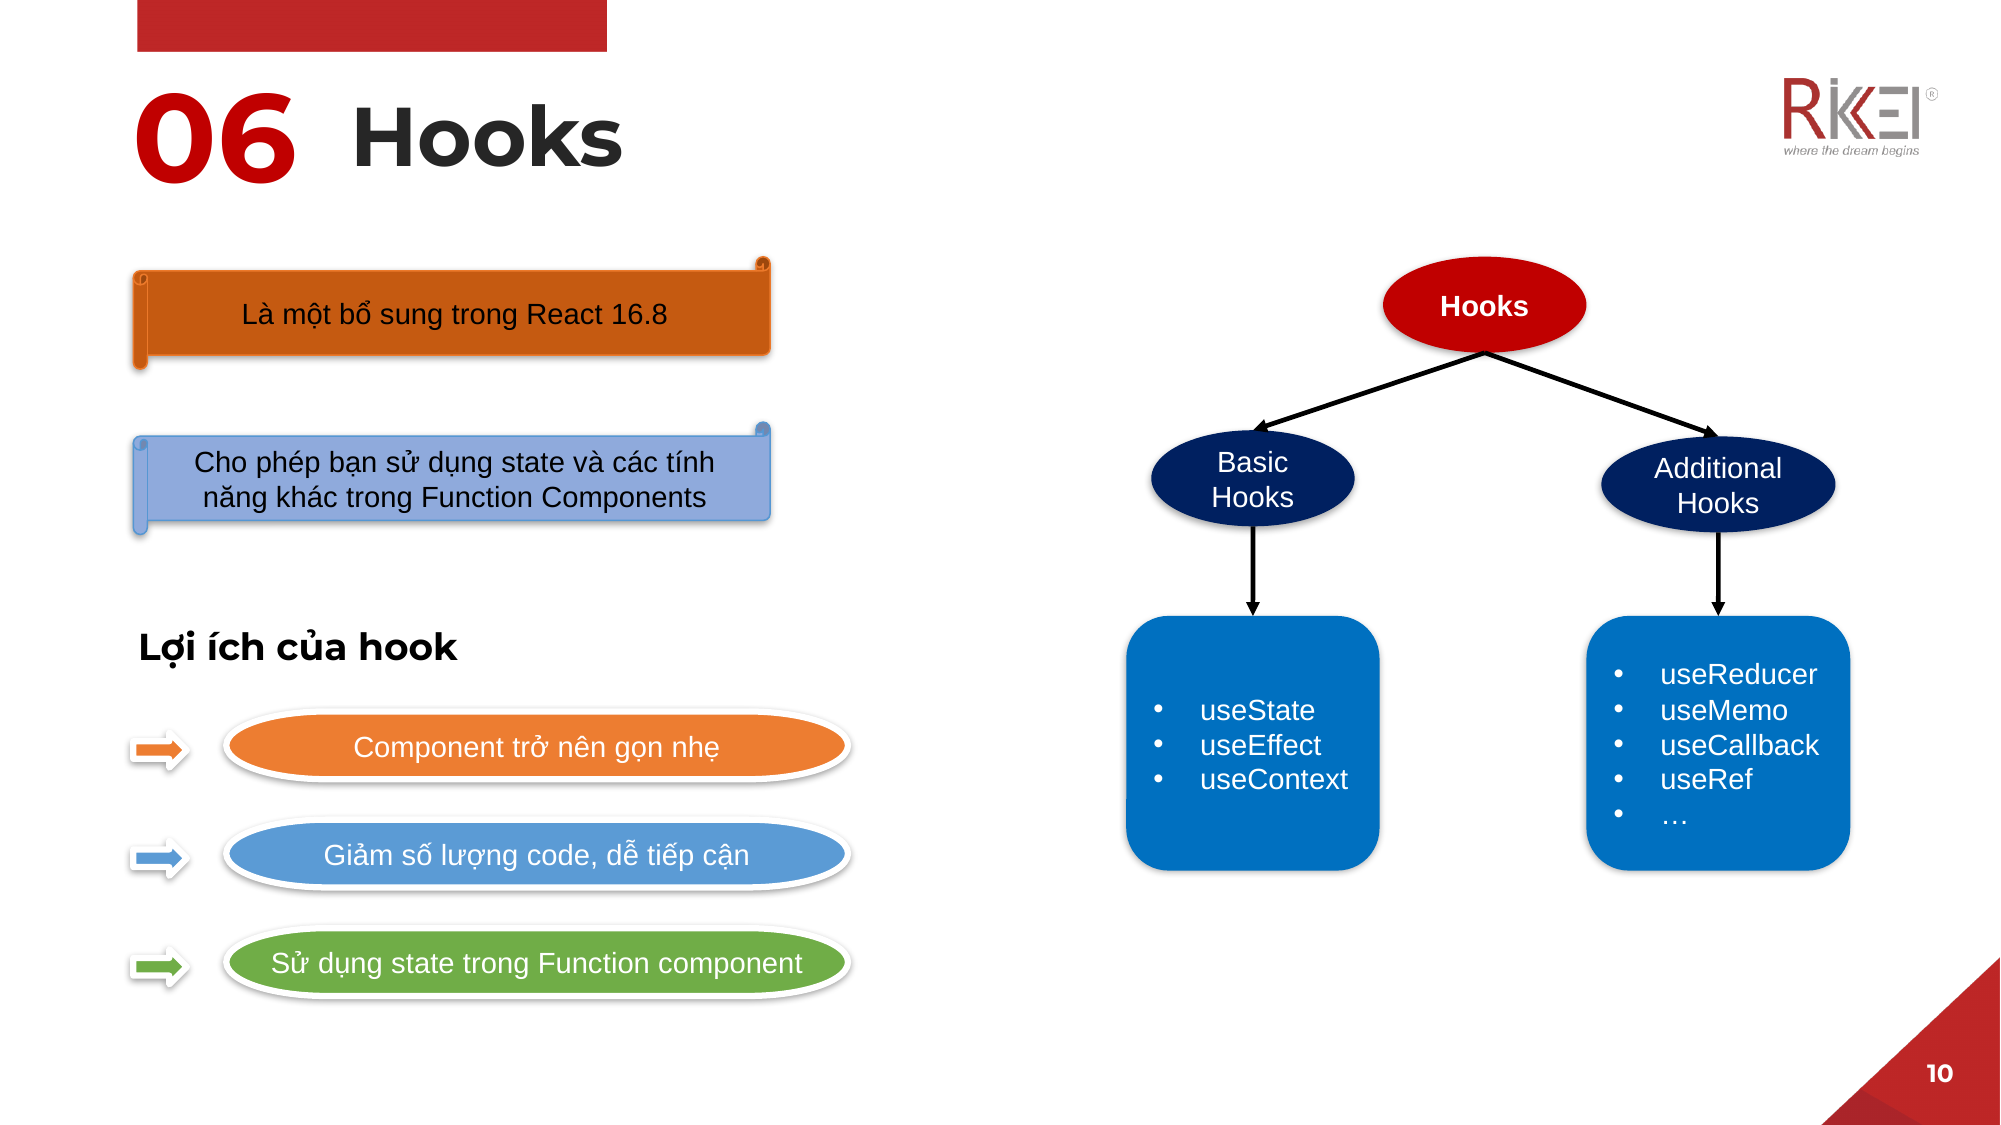

06
Hooks
Là một bổ sung trong React 16.8
Hooks
Basic Hooks
Additional Hooks
useReducer
useMemo
useCallback
useRef
…
useState
useEffect
useContext
Cho phép bạn sử dụng state và các tính năng khác trong Function Components
Lợi ích của hook
Component trở nên gọn nhẹ

Giảm số lượng code, dễ tiếp cận

Sử dụng state trong Function component